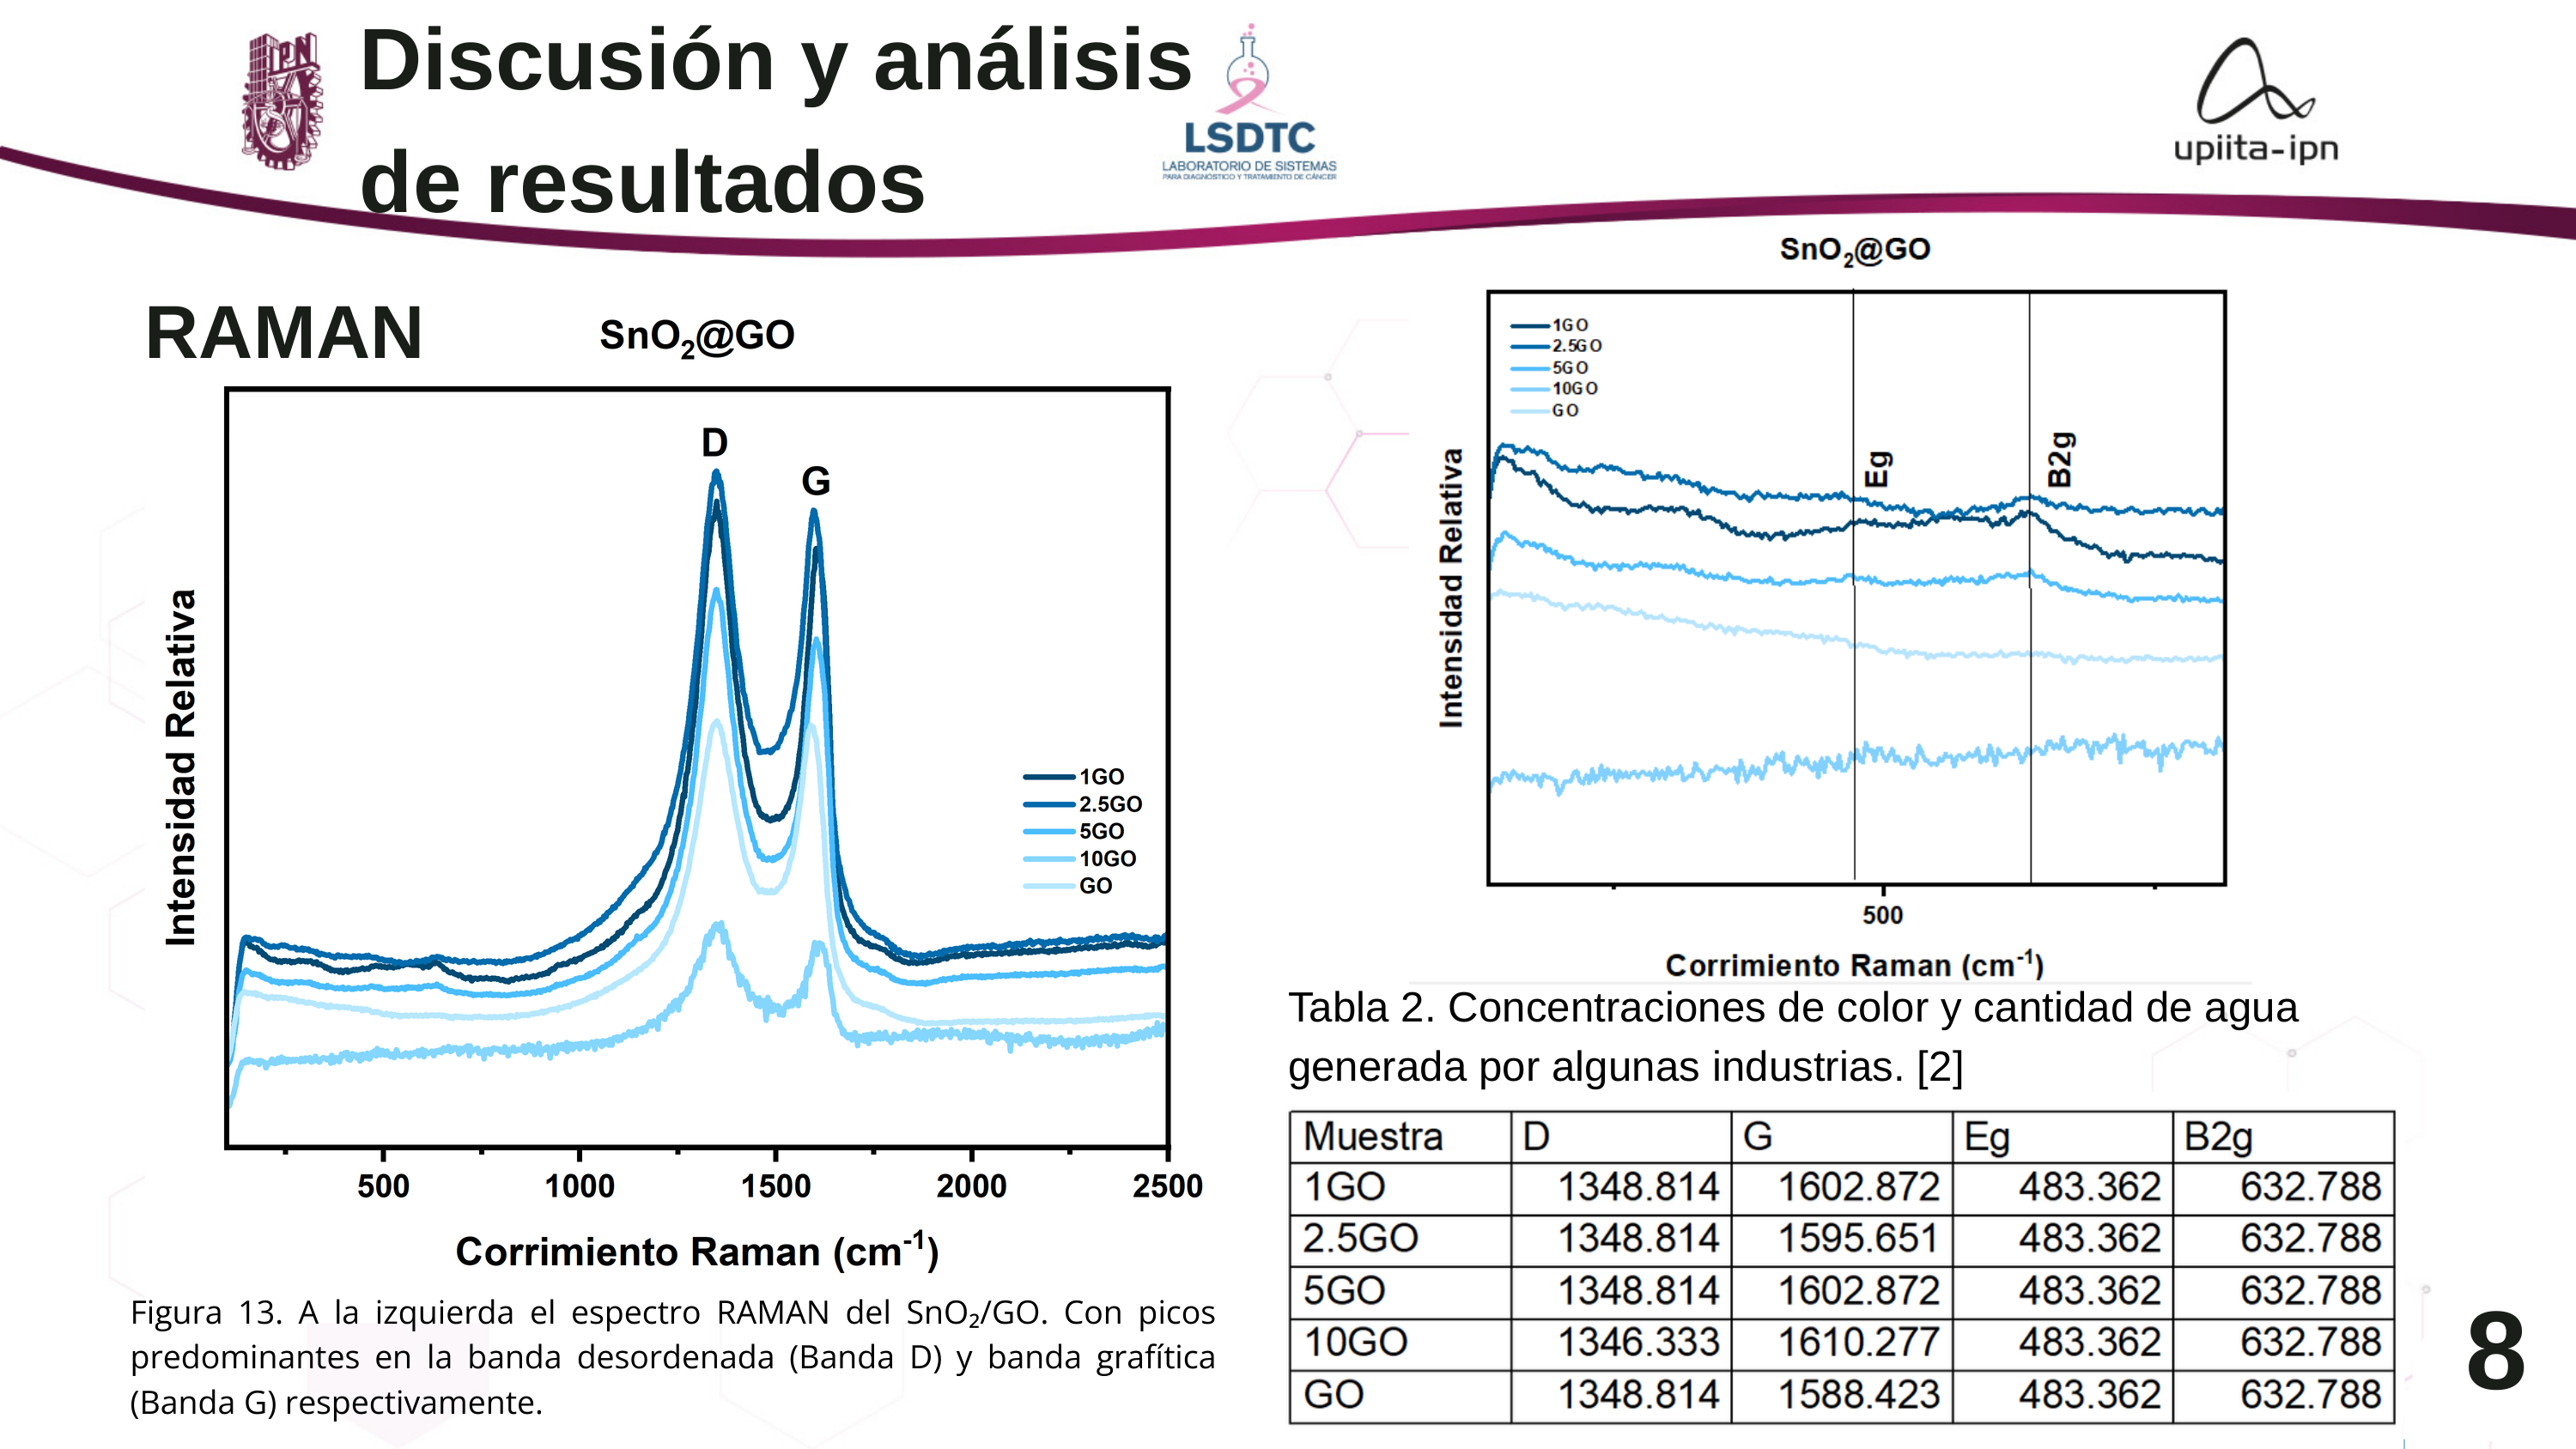

Discusión y análisis de resultados

RAMAN

Tabla 2. Concentraciones de color y cantidad de agua generada por algunas industrias. [2]

8
Figura 13. A la izquierda el espectro RAMAN del SnO₂/GO. Con picos predominantes en la banda desordenada (Banda D) y banda grafítica (Banda G) respectivamente.